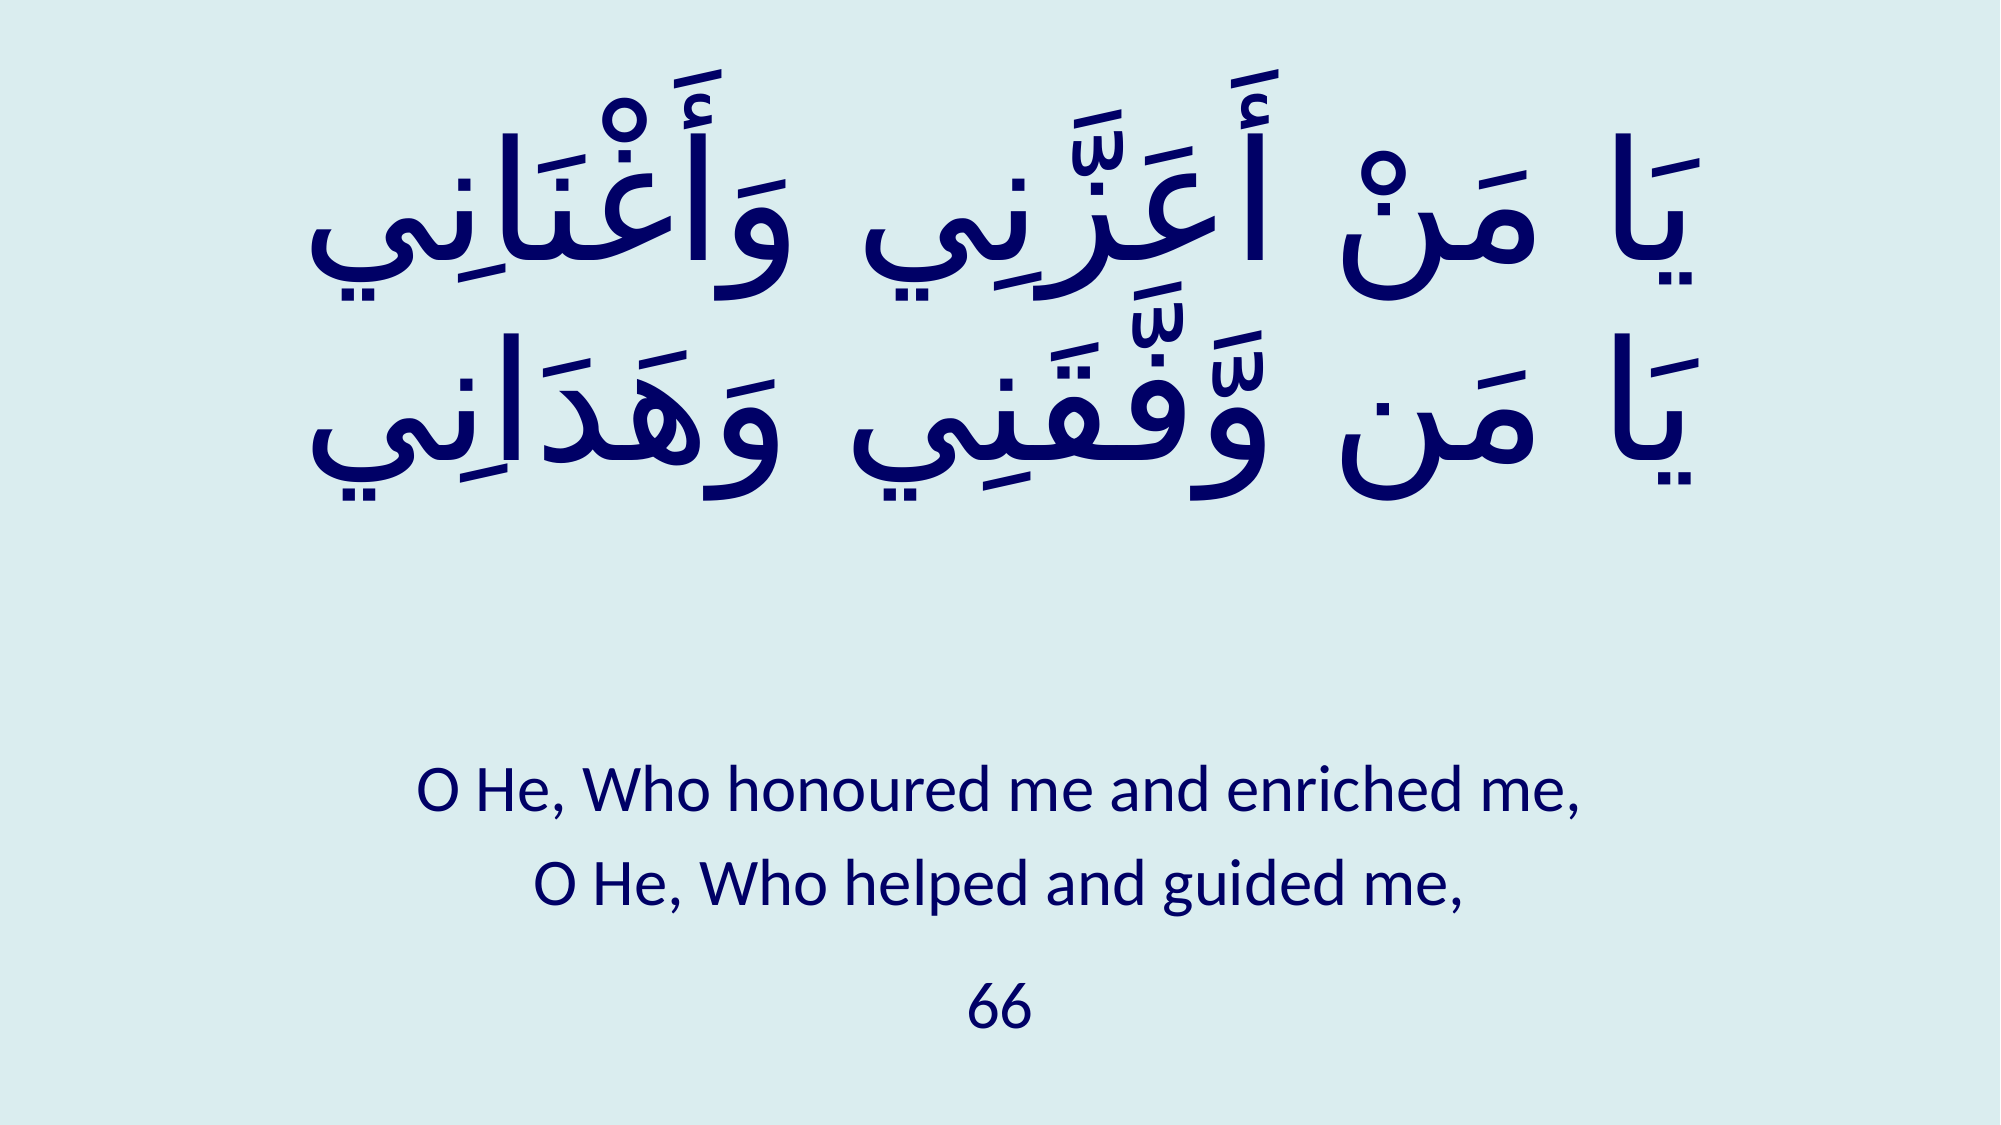

# يَا مَنْ أَعَزَّنِي وَأَغْنَانِي يَا مَن وَّفَّقَنِي وَهَدَانِي
O He, Who honoured me and enriched me,
O He, Who helped and guided me,
66